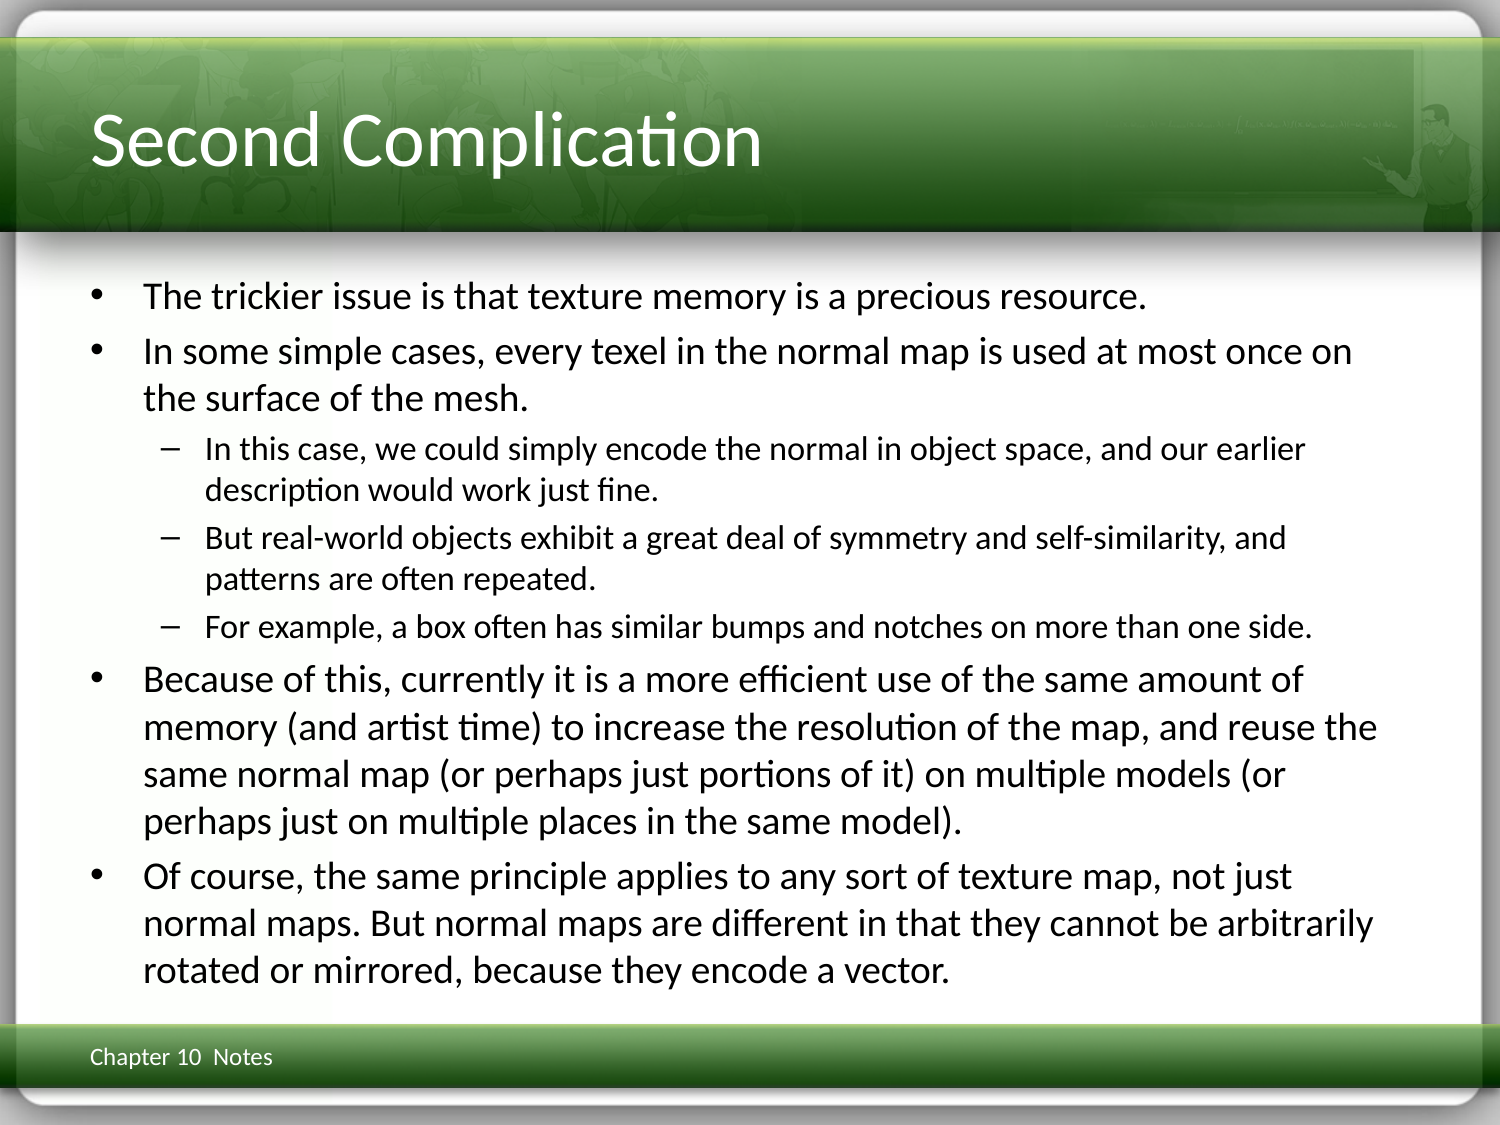

# Second Complication
The trickier issue is that texture memory is a precious resource.
In some simple cases, every texel in the normal map is used at most once on the surface of the mesh.
In this case, we could simply encode the normal in object space, and our earlier description would work just fine.
But real-world objects exhibit a great deal of symmetry and self-similarity, and patterns are often repeated.
For example, a box often has similar bumps and notches on more than one side.
Because of this, currently it is a more efficient use of the same amount of memory (and artist time) to increase the resolution of the map, and reuse the same normal map (or perhaps just portions of it) on multiple models (or perhaps just on multiple places in the same model).
Of course, the same principle applies to any sort of texture map, not just normal maps. But normal maps are different in that they cannot be arbitrarily rotated or mirrored, because they encode a vector.
Chapter 10  Notes
3D Math Primer for Graphics & Game Dev
229